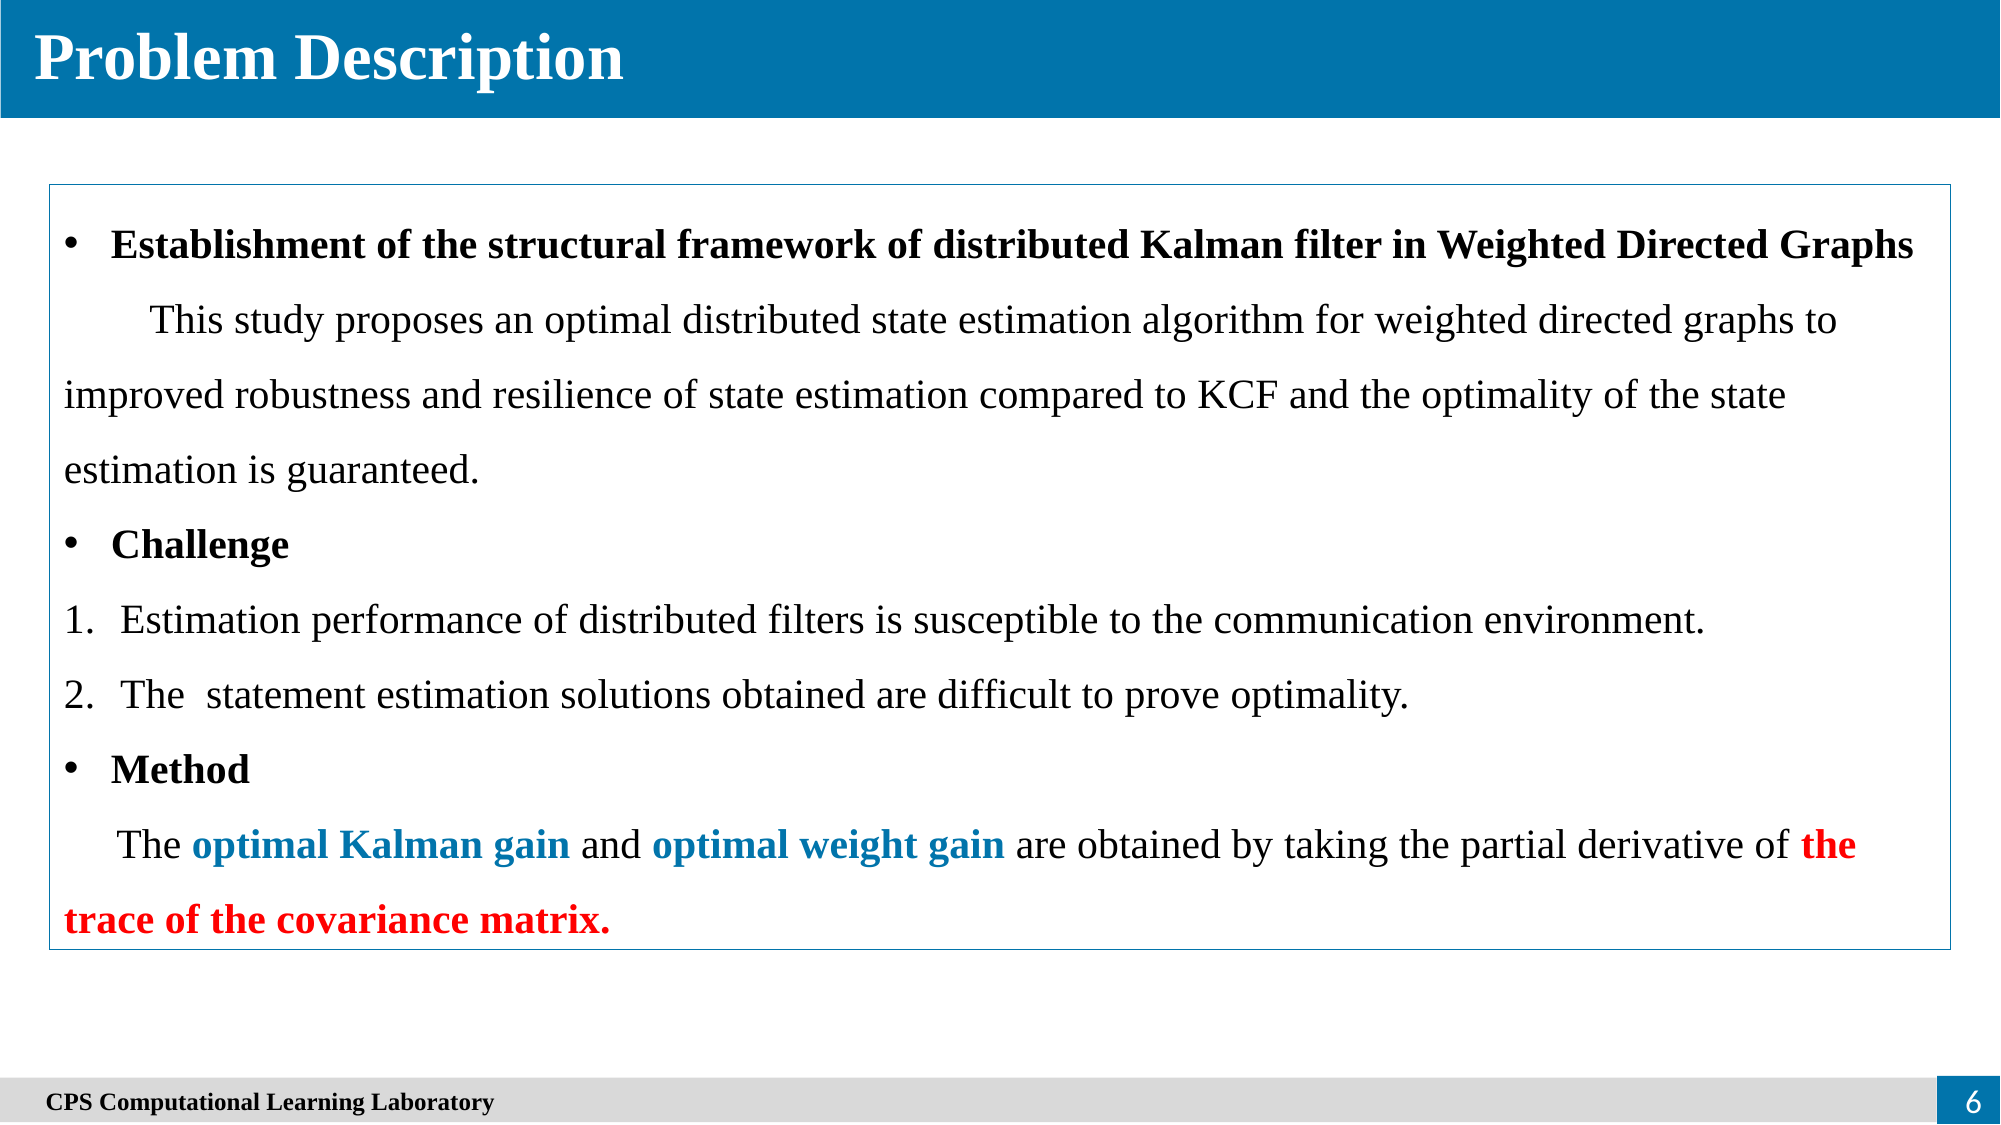

Problem Description
Establishment of the structural framework of distributed Kalman filter in Weighted Directed Graphs
 This study proposes an optimal distributed state estimation algorithm for weighted directed graphs to improved robustness and resilience of state estimation compared to KCF and the optimality of the state estimation is guaranteed.
Challenge
Estimation performance of distributed filters is susceptible to the communication environment.
The  statement estimation solutions obtained are difficult to prove optimality.
Method
     The optimal Kalman gain and optimal weight gain are obtained by taking the partial derivative of the trace of the covariance matrix.
6
　CPS Computational Learning Laboratory